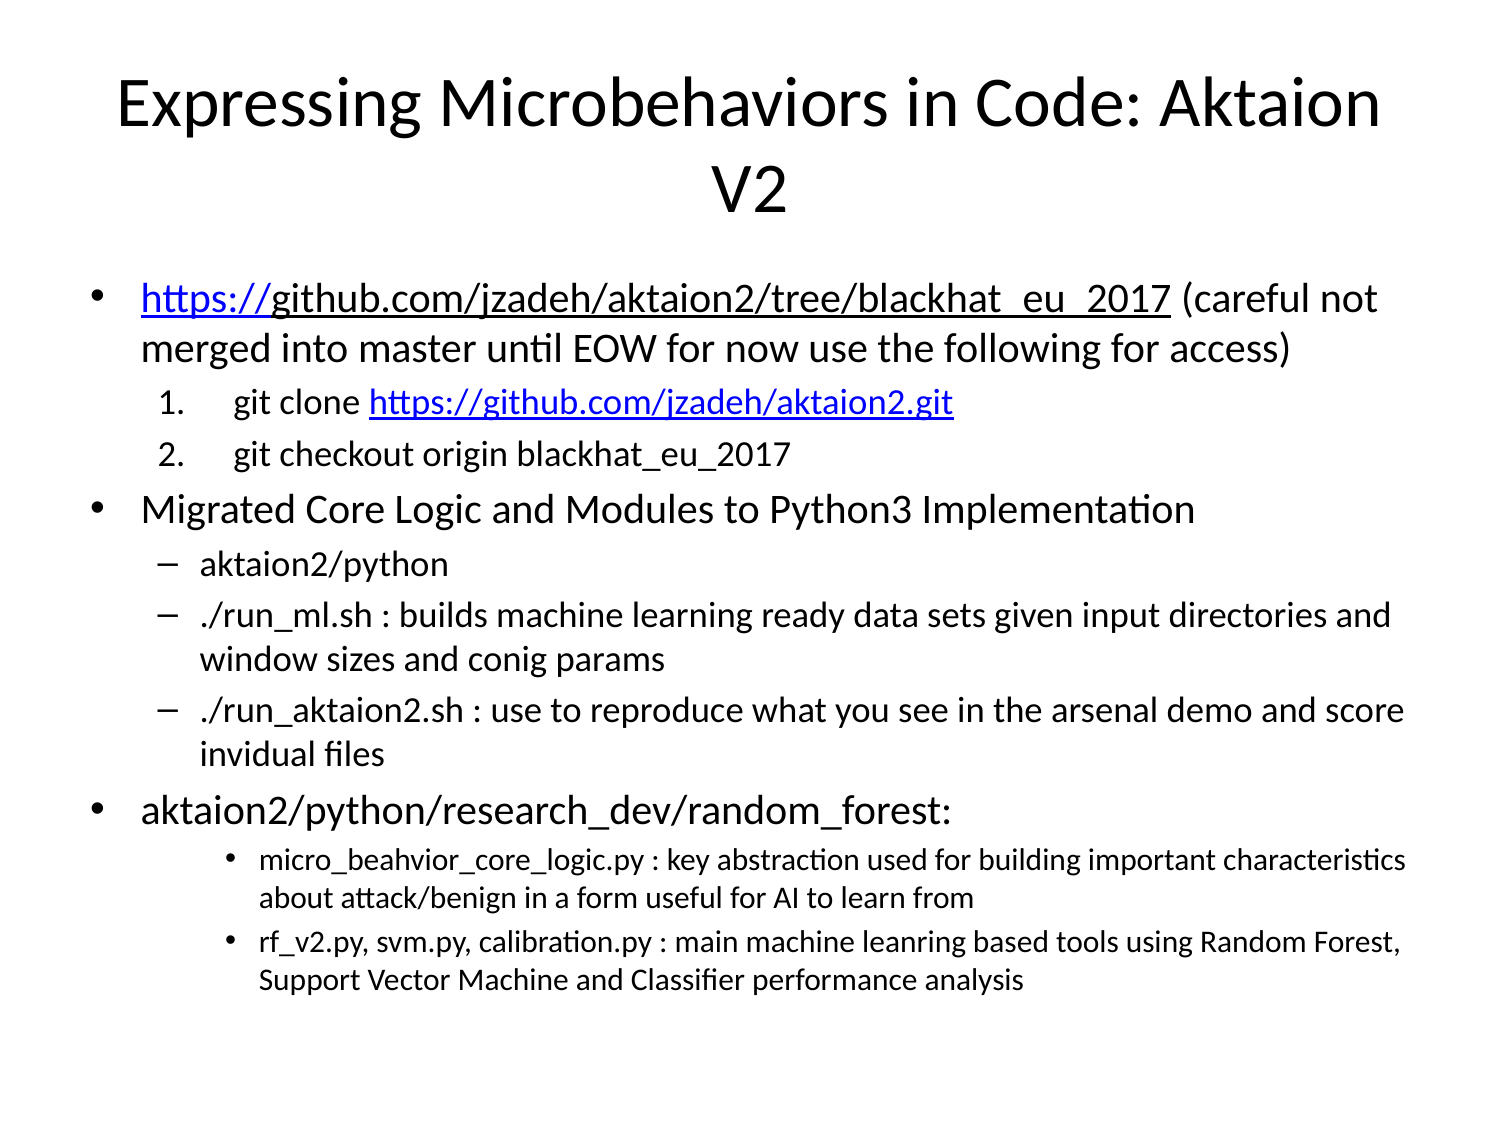

# Expressing Microbehaviors in Code: Aktaion V2
https://github.com/jzadeh/aktaion2/tree/blackhat_eu_2017 (careful not merged into master until EOW for now use the following for access)
git clone https://github.com/jzadeh/aktaion2.git
git checkout origin blackhat_eu_2017
Migrated Core Logic and Modules to Python3 Implementation
aktaion2/python
./run_ml.sh : builds machine learning ready data sets given input directories and window sizes and conig params
./run_aktaion2.sh : use to reproduce what you see in the arsenal demo and score invidual files
aktaion2/python/research_dev/random_forest:
micro_beahvior_core_logic.py : key abstraction used for building important characteristics about attack/benign in a form useful for AI to learn from
rf_v2.py, svm.py, calibration.py : main machine leanring based tools using Random Forest, Support Vector Machine and Classifier performance analysis